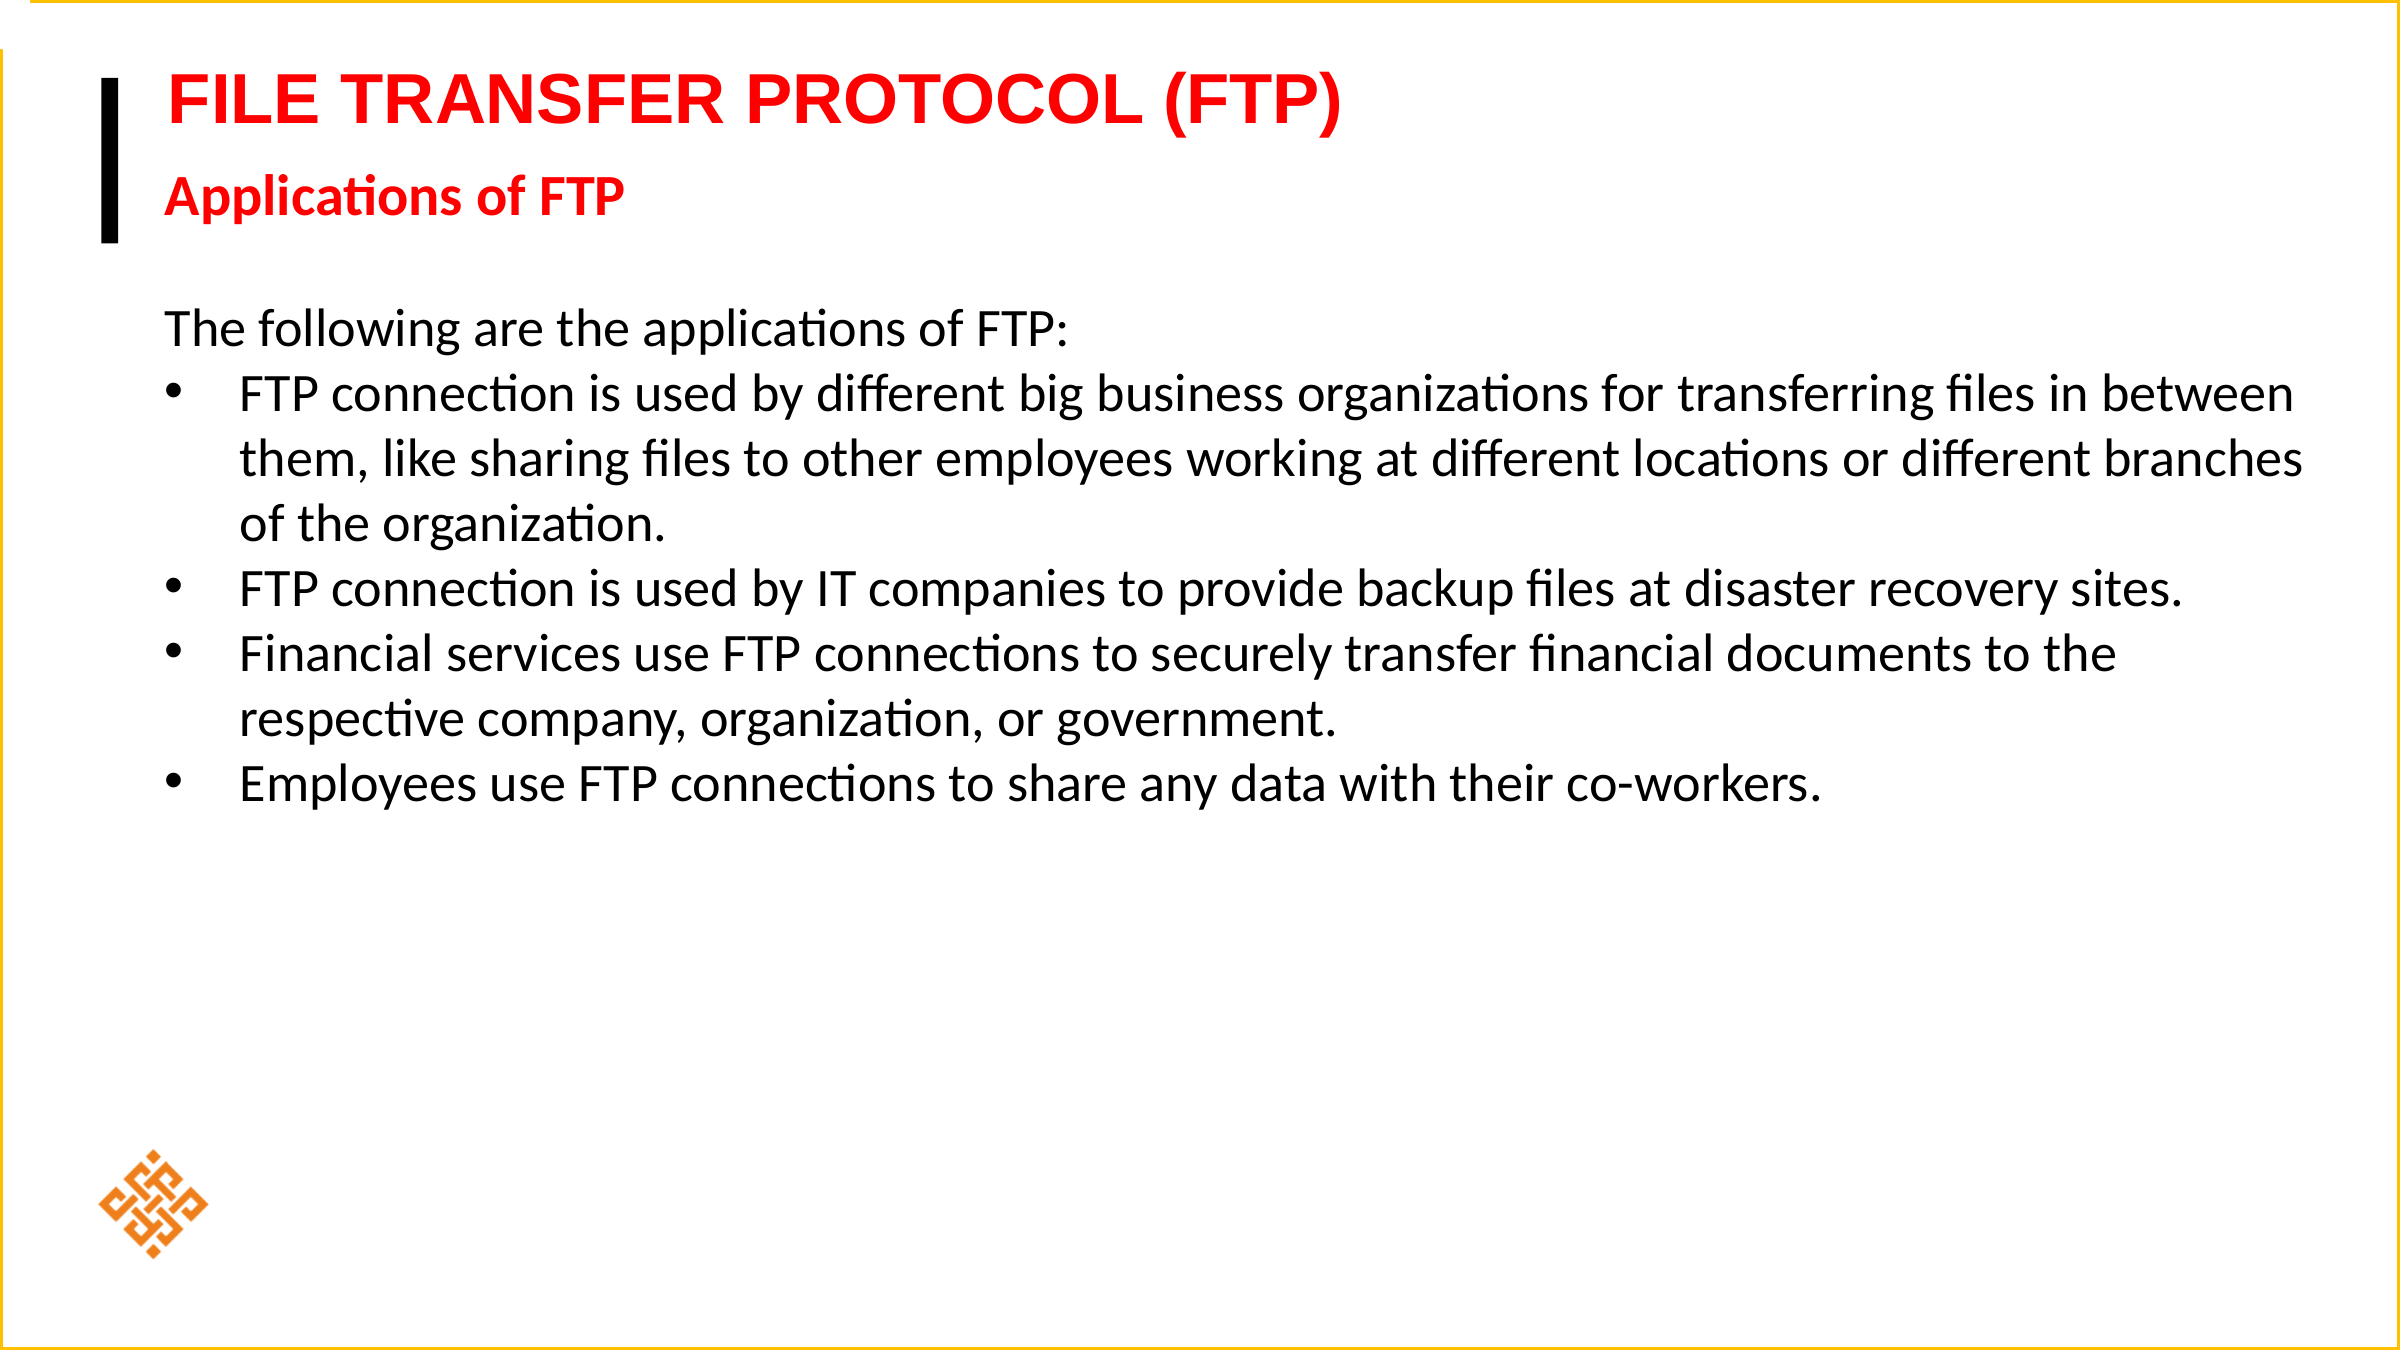

# File Transfer Protocol (FTP)

Applications of FTP

The following are the applications of FTP:
FTP connection is used by different big business organizations for transferring files in between them, like sharing files to other employees working at different locations or different branches of the organization.
FTP connection is used by IT companies to provide backup files at disaster recovery sites.
Financial services use FTP connections to securely transfer financial documents to the respective company, organization, or government.
Employees use FTP connections to share any data with their co-workers.